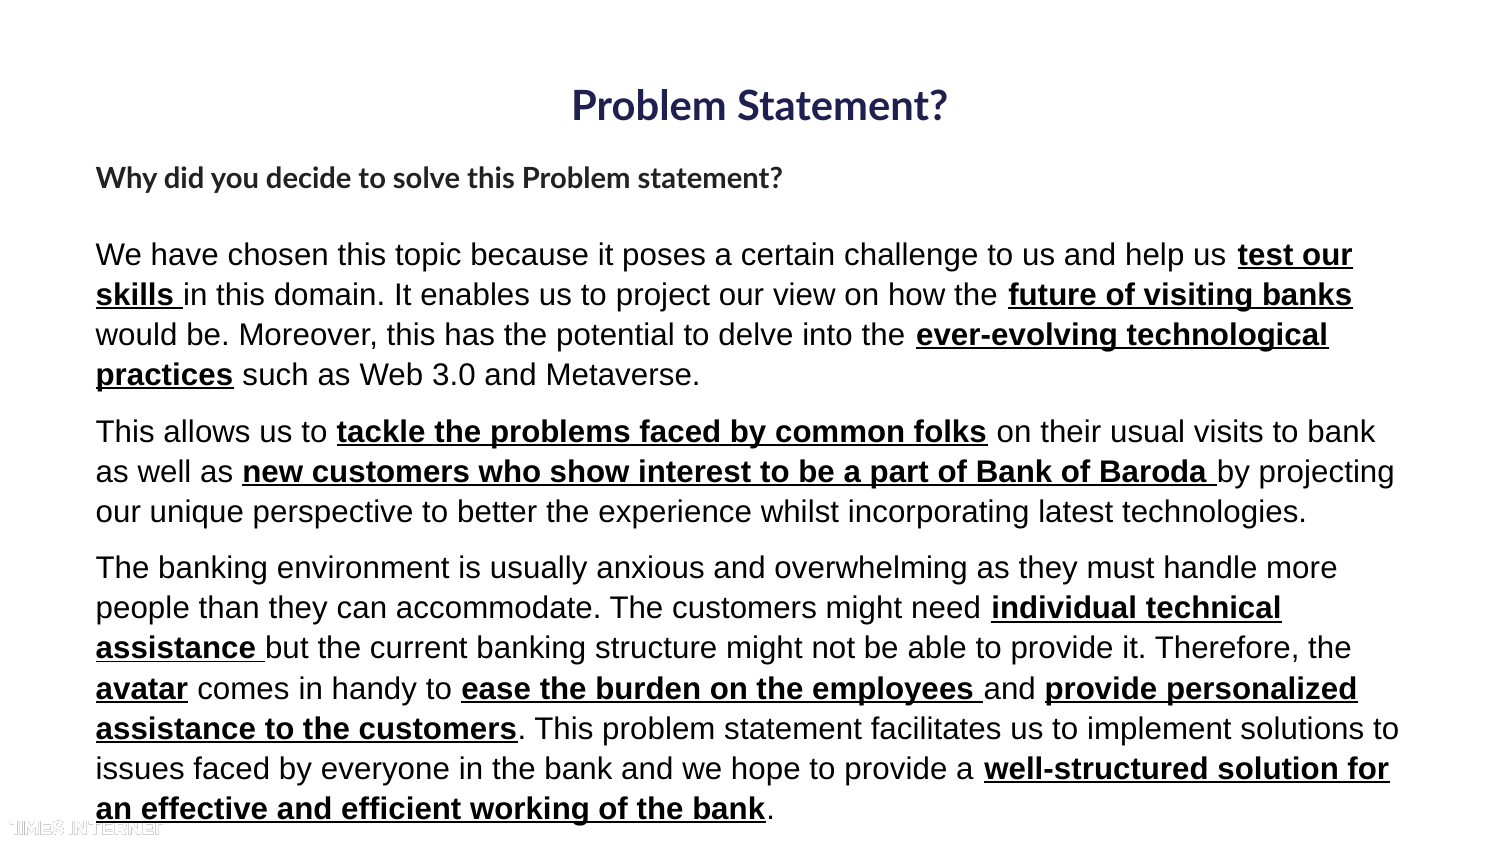

# Problem Statement?
Why did you decide to solve this Problem statement?
We have chosen this topic because it poses a certain challenge to us and help us test our skills in this domain. It enables us to project our view on how the future of visiting banks would be. Moreover, this has the potential to delve into the ever-evolving technological practices such as Web 3.0 and Metaverse.
This allows us to tackle the problems faced by common folks on their usual visits to bank as well as new customers who show interest to be a part of Bank of Baroda by projecting our unique perspective to better the experience whilst incorporating latest technologies.
The banking environment is usually anxious and overwhelming as they must handle more people than they can accommodate. The customers might need individual technical assistance but the current banking structure might not be able to provide it. Therefore, the avatar comes in handy to ease the burden on the employees and provide personalized assistance to the customers. This problem statement facilitates us to implement solutions to issues faced by everyone in the bank and we hope to provide a well-structured solution for an effective and efficient working of the bank.